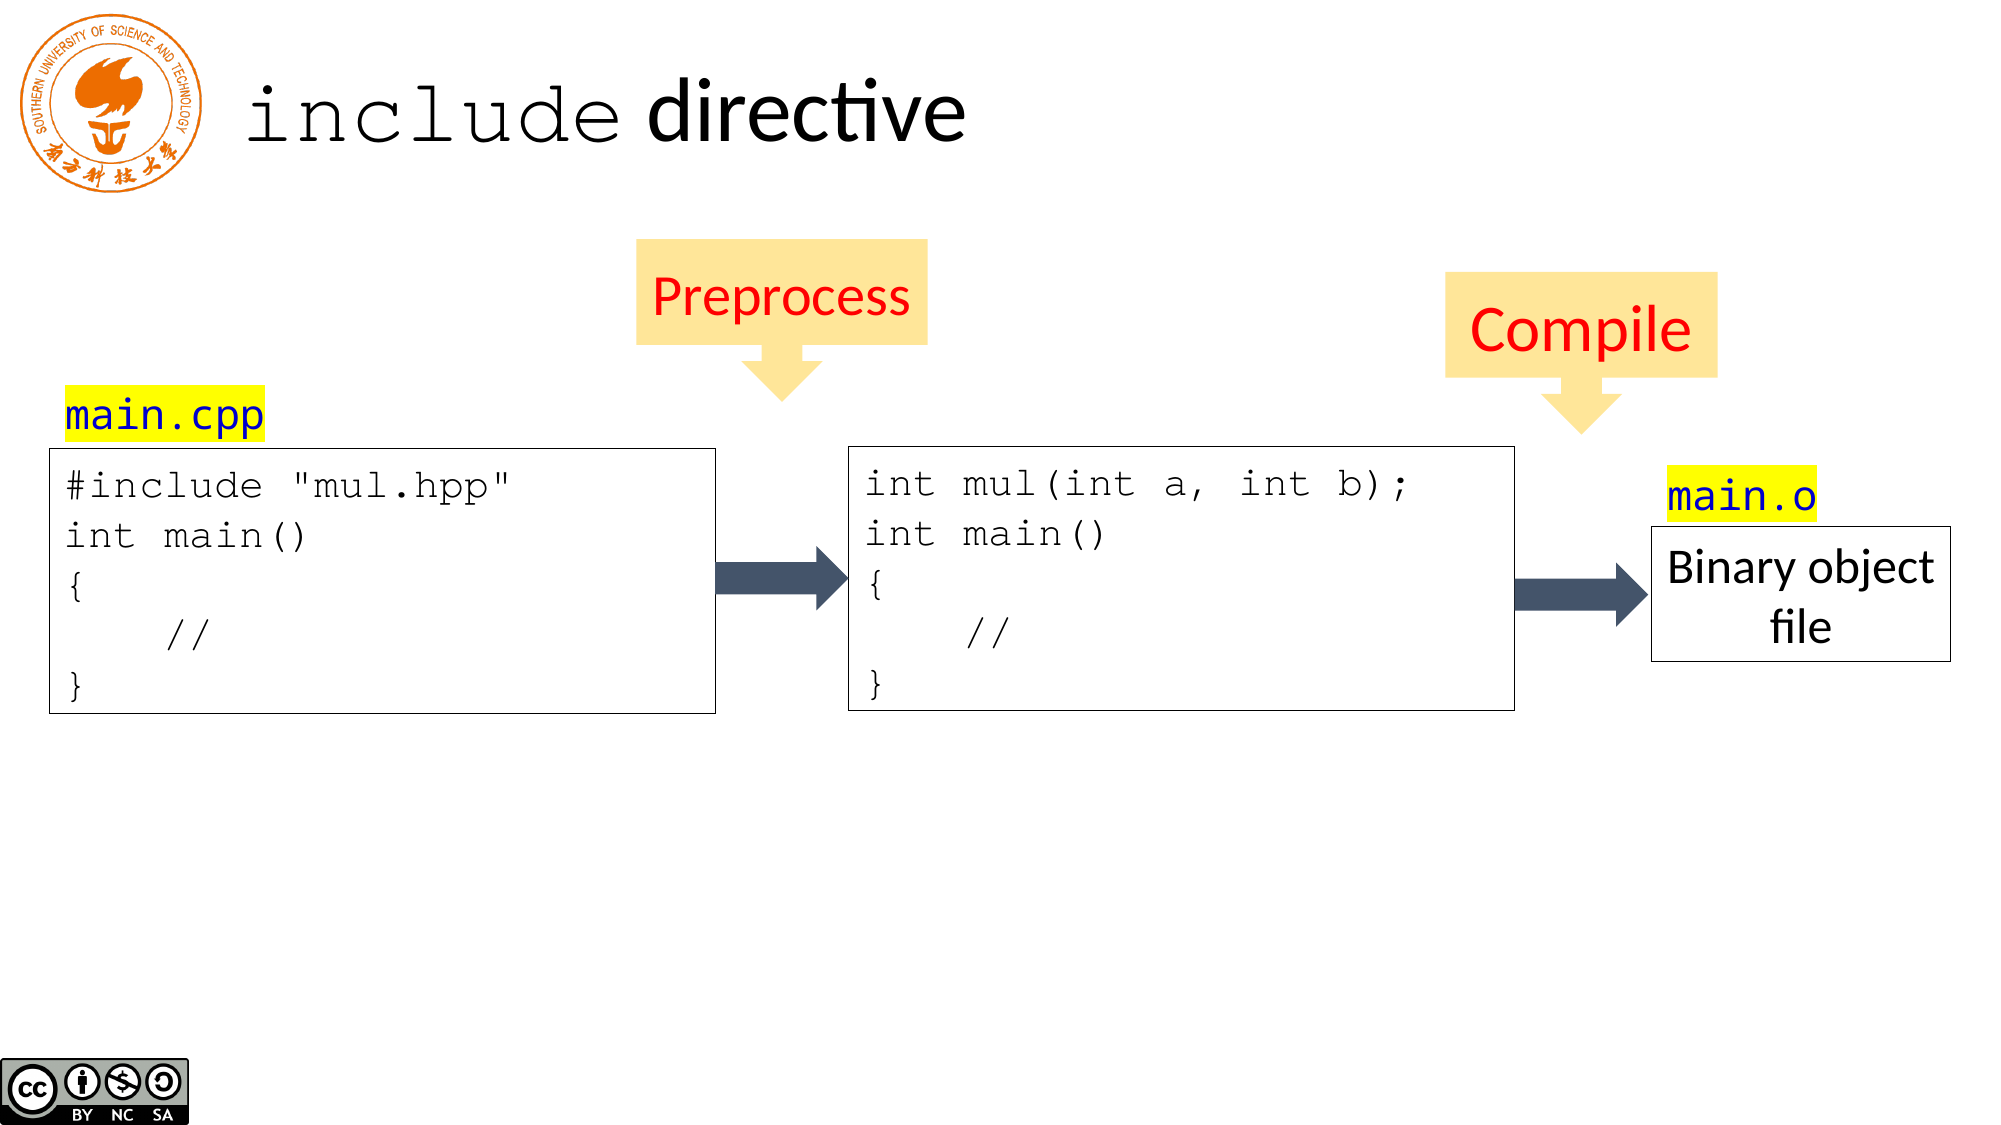

# include directive
Preprocess
Compile
main.cpp
int mul(int a, int b);
int main()
{
    //
}
#include "mul.hpp"
int main()
{
    //
}
main.o
Binary object file